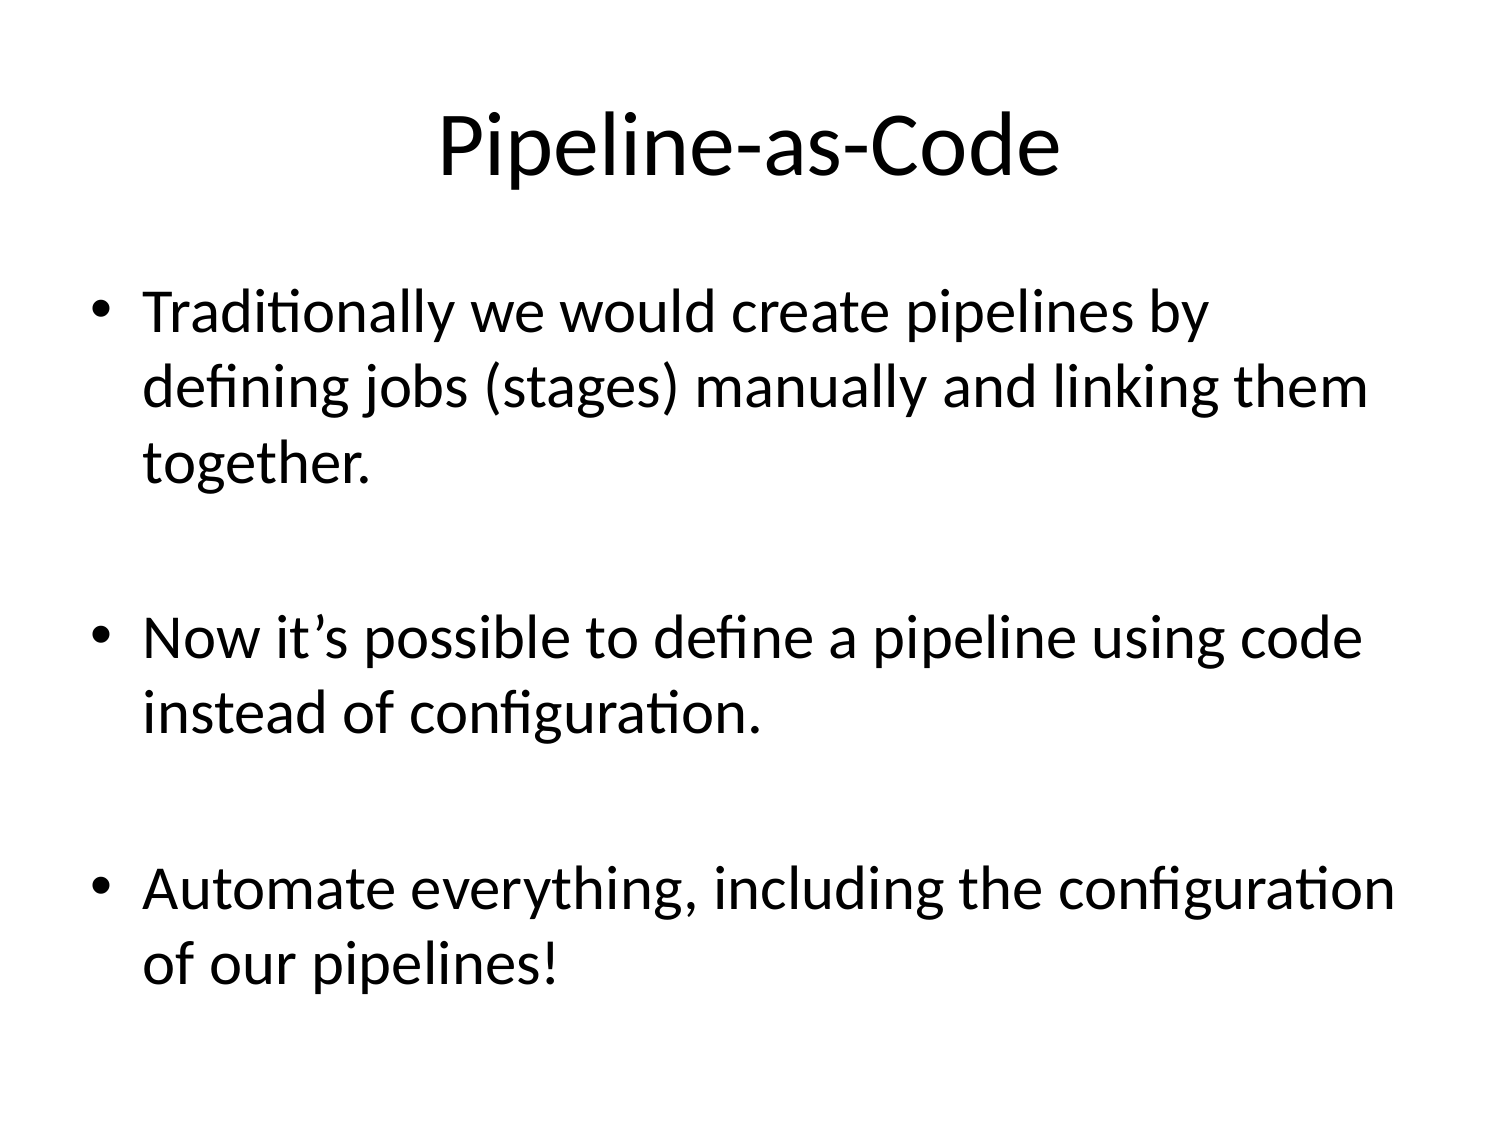

# Pipeline-as-Code
Traditionally we would create pipelines by defining jobs (stages) manually and linking them together.

Now it’s possible to define a pipeline using code instead of configuration.

Automate everything, including the configuration of our pipelines!